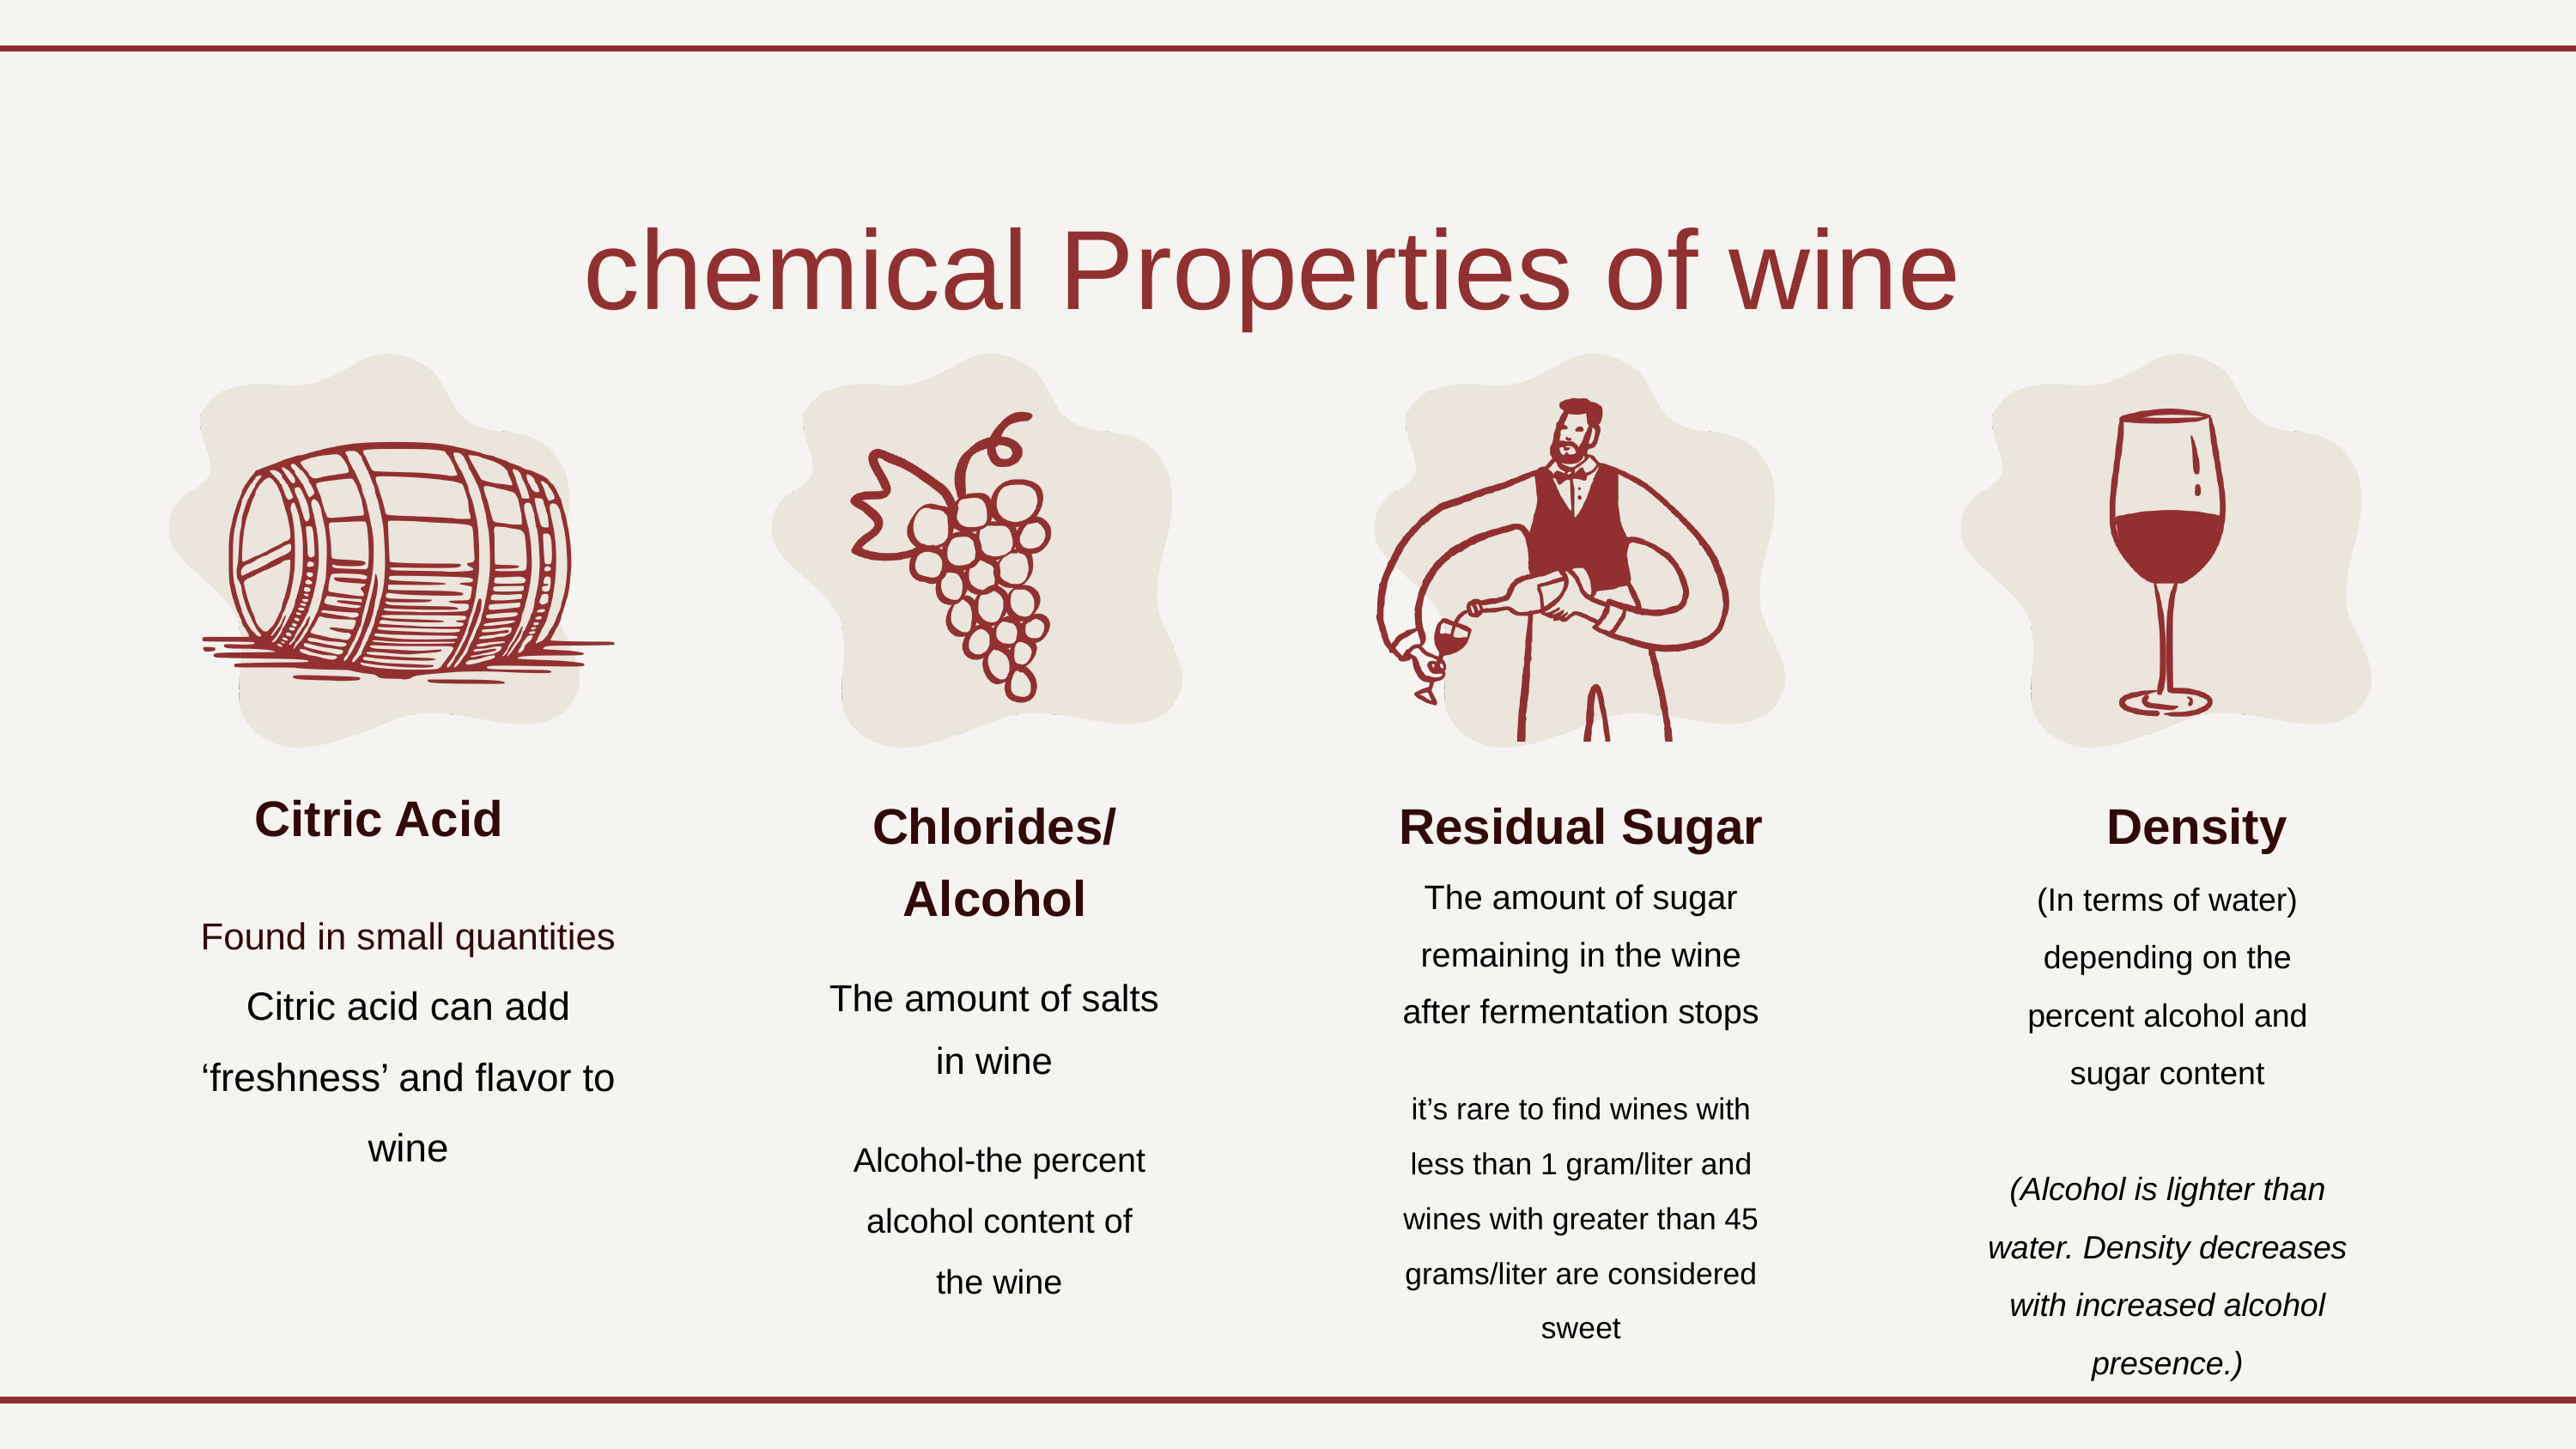

chemical Properties of wine

Citric Acid
Chlorides/ Alcohol
Residual Sugar
Density

(In terms of water)
depending on the percent alcohol and sugar content

(Alcohol is lighter than water. Density decreases with increased alcohol presence.)
The amount of sugar remaining in the wine after fermentation stops
Found in small quantities
Citric acid can add ‘freshness’ and flavor to wine
The amount of salts in wine

it’s rare to find wines with less than 1 gram/liter and wines with greater than 45 grams/liter are considered sweet

Alcohol-the percent alcohol content of the wine